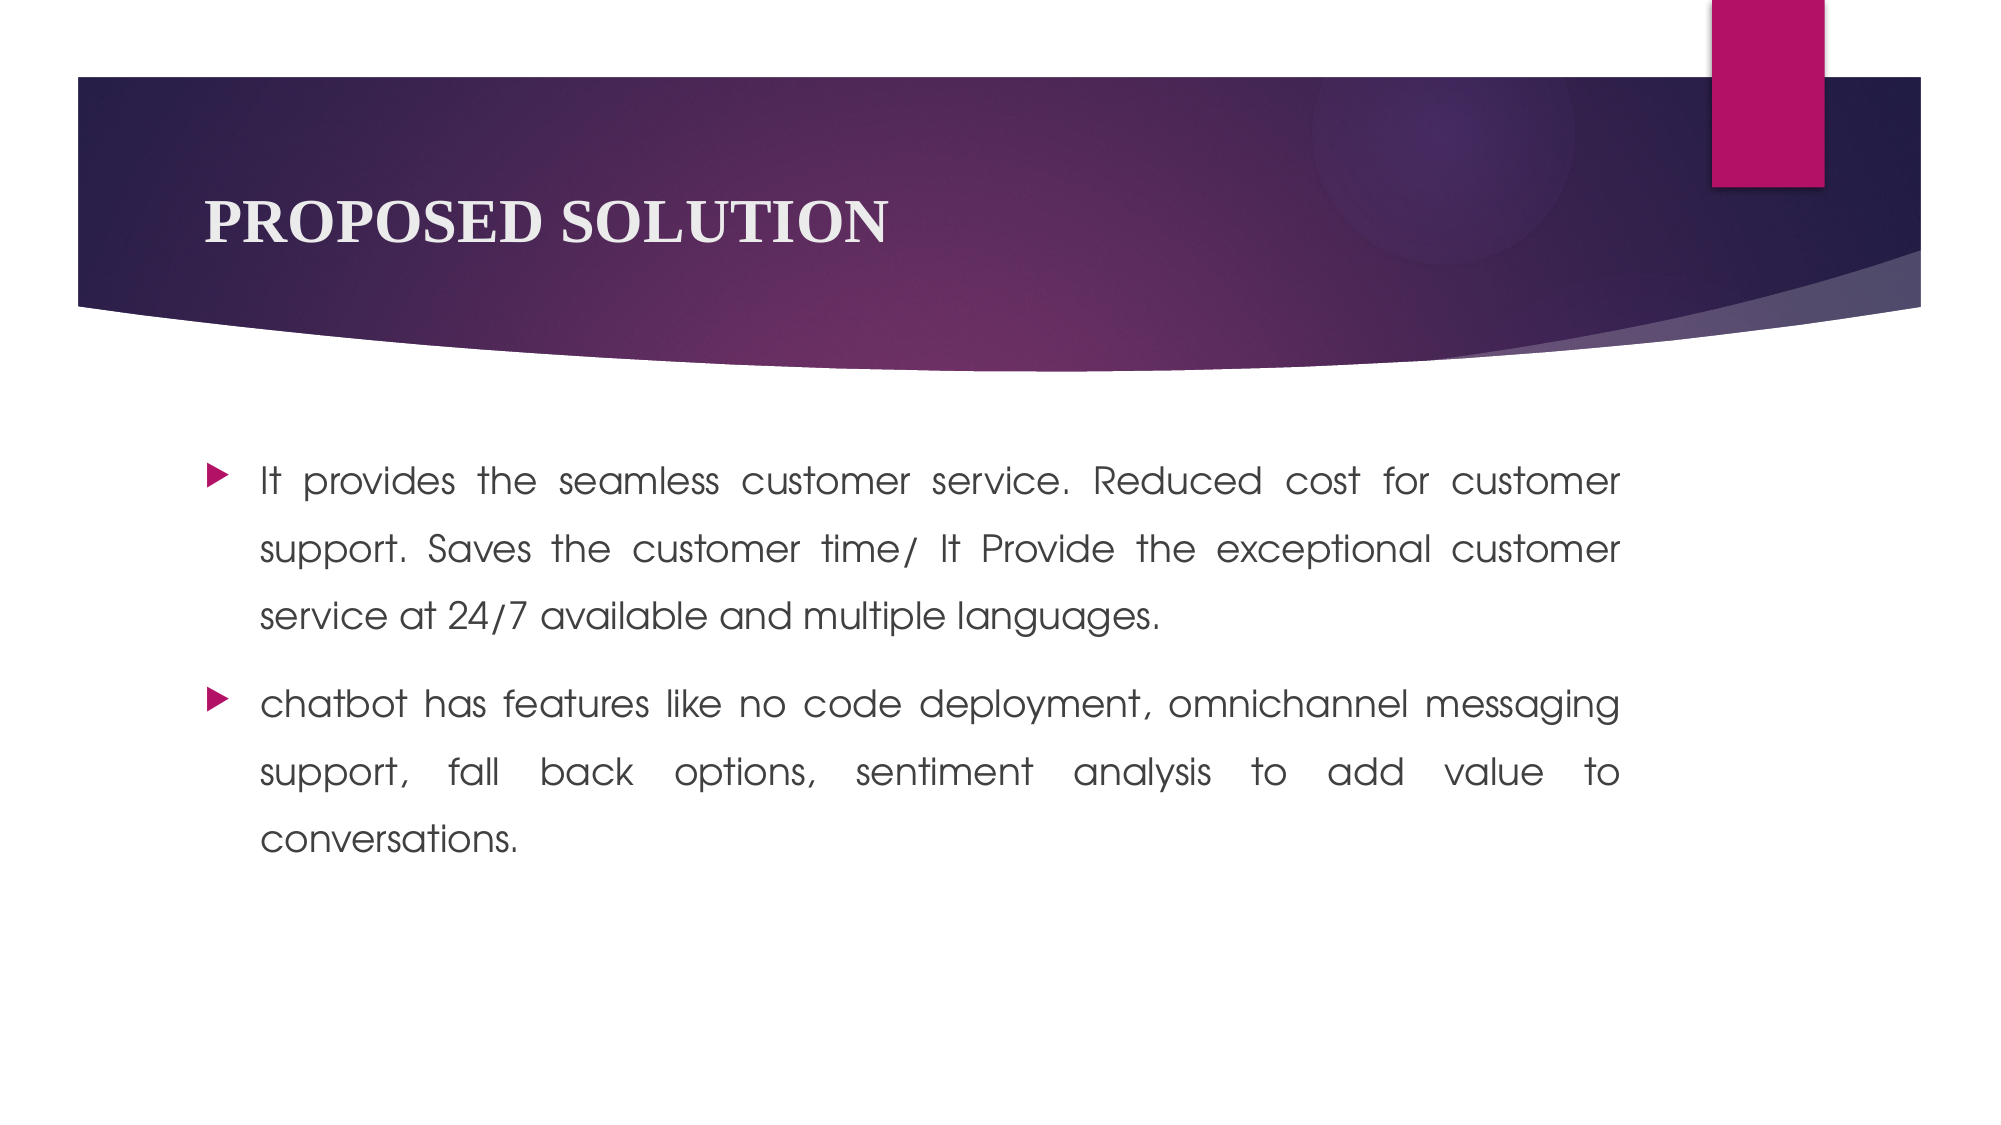

# PROPOSED SOLUTION
It provides the seamless customer service. Reduced cost for customer support. Saves the customer time/ It Provide the exceptional customer service at 24/7 available and multiple languages.
chatbot has features like no code deployment, omnichannel messaging support, fall back options, sentiment analysis to add value to conversations.